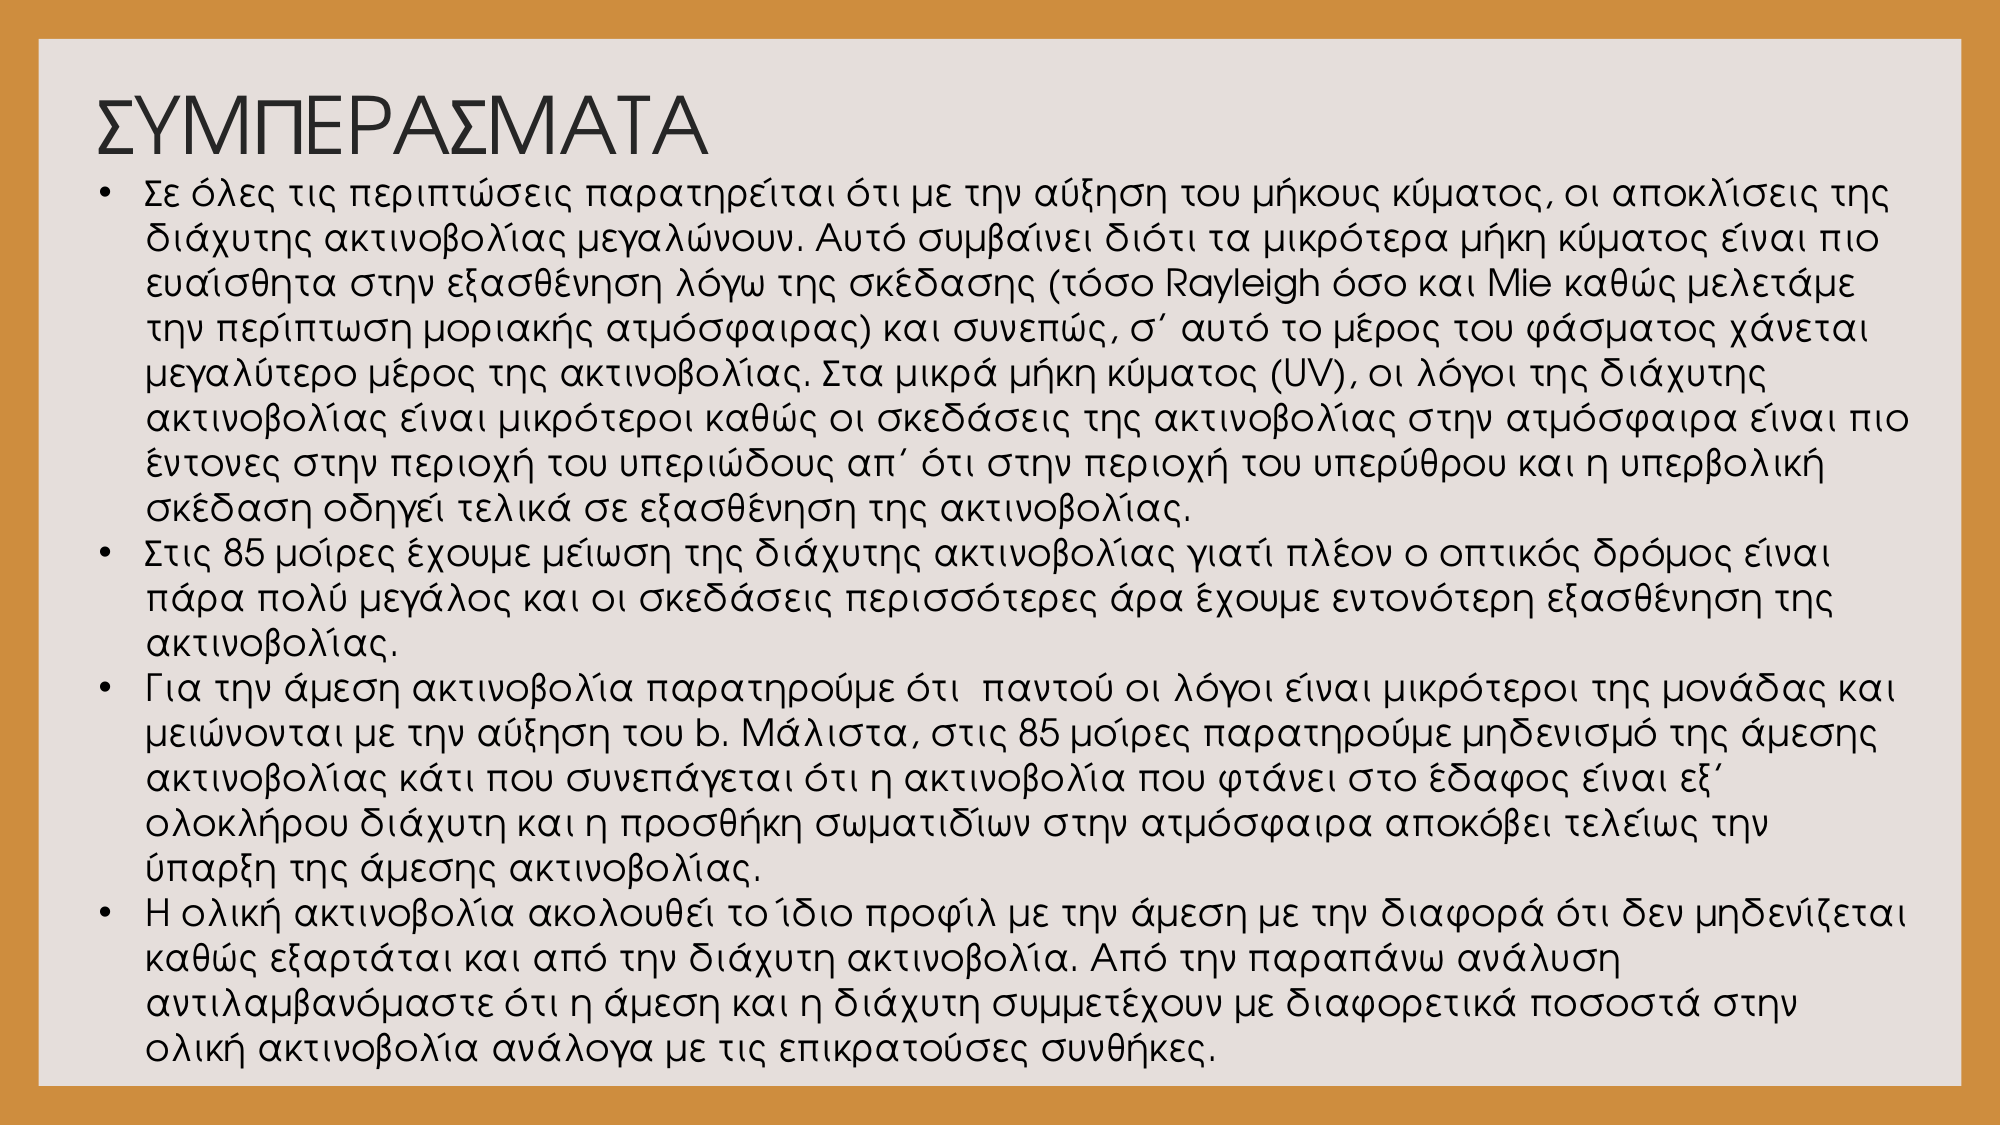

ΣΥΜΠΕΡΑΣΜΑΤΑ
Σε όλες τις περιπτώσεις παρατηρείται ότι με την αύξηση του μήκους κύματος, οι αποκλίσεις της διάχυτης ακτινοβολίας μεγαλώνουν. Αυτό συμβαίνει διότι τα μικρότερα μήκη κύματος είναι πιο ευαίσθητα στην εξασθένηση λόγω της σκέδασης (τόσο Rayleigh όσο και Mie καθώς μελετάμε την περίπτωση μοριακής ατμόσφαιρας) και συνεπώς, σ’ αυτό το μέρος του φάσματος χάνεται μεγαλύτερο μέρος της ακτινοβολίας. Στα μικρά μήκη κύματος (UV), οι λόγοι της διάχυτης ακτινοβολίας είναι μικρότεροι καθώς οι σκεδάσεις της ακτινοβολίας στην ατμόσφαιρα είναι πιο έντονες στην περιοχή του υπεριώδους απ’ ότι στην περιοχή του υπερύθρου και η υπερβολική σκέδαση οδηγεί τελικά σε εξασθένηση της ακτινοβολίας.
Στις 85 μοίρες έχουμε μείωση της διάχυτης ακτινοβολίας γιατί πλέον ο οπτικός δρόμος είναι πάρα πολύ μεγάλος και οι σκεδάσεις περισσότερες άρα έχουμε εντονότερη εξασθένηση της ακτινοβολίας.
Για την άμεση ακτινοβολία παρατηρούμε ότι  παντού οι λόγοι είναι μικρότεροι της μονάδας και μειώνονται με την αύξηση του b. Μάλιστα, στις 85 μοίρες παρατηρούμε μηδενισμό της άμεσης ακτινοβολίας κάτι που συνεπάγεται ότι η ακτινοβολία που φτάνει στο έδαφος είναι εξ’ ολοκλήρου διάχυτη και η προσθήκη σωματιδίων στην ατμόσφαιρα αποκόβει τελείως την ύπαρξη της άμεσης ακτινοβολίας.
Η ολική ακτινοβολία ακολουθεί το ίδιο προφίλ με την άμεση με την διαφορά ότι δεν μηδενίζεται καθώς εξαρτάται και από την διάχυτη ακτινοβολία. Από την παραπάνω ανάλυση αντιλαμβανόμαστε ότι η άμεση και η διάχυτη συμμετέχουν με διαφορετικά ποσοστά στην ολική ακτινοβολία ανάλογα με τις επικρατούσες συνθήκες.